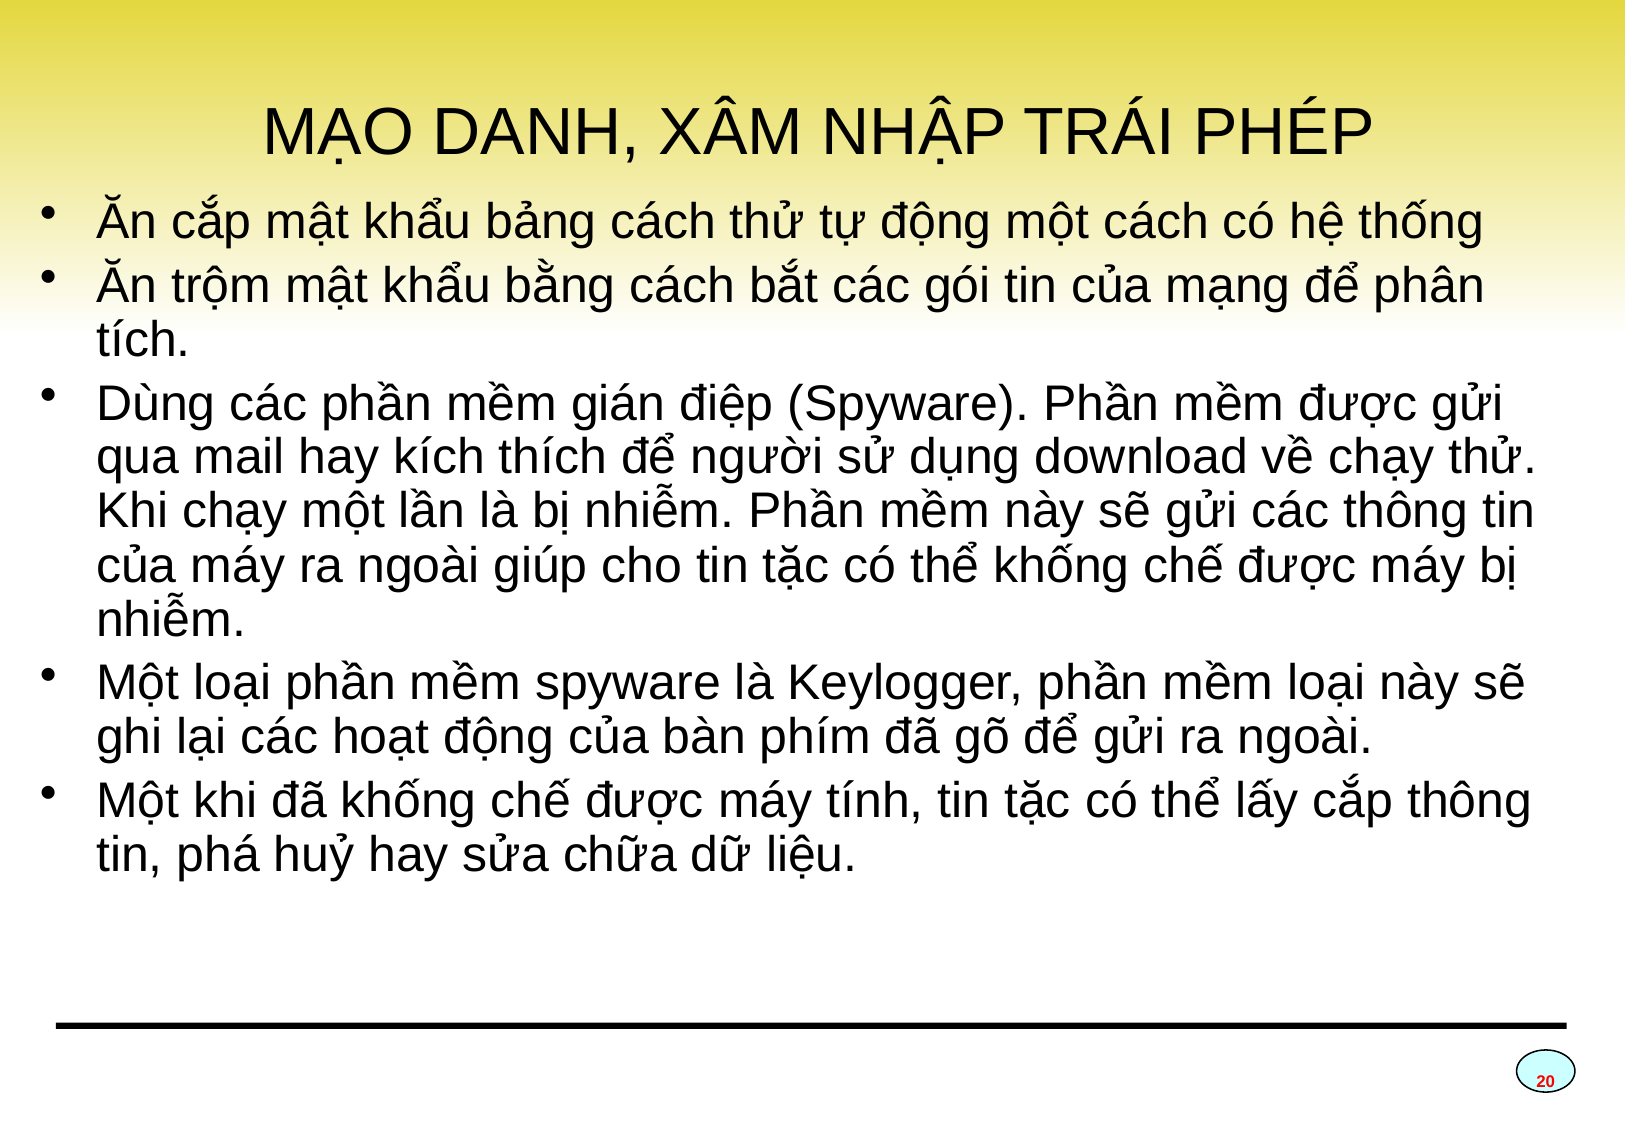

# MẠO DANH, XÂM NHẬP TRÁI PHÉP
Ăn cắp mật khẩu bảng cách thử tự động một cách có hệ thống
Ăn trộm mật khẩu bằng cách bắt các gói tin của mạng để phân tích.
Dùng các phần mềm gián điệp (Spyware). Phần mềm được gửi qua mail hay kích thích để người sử dụng download về chạy thử. Khi chạy một lần là bị nhiễm. Phần mềm này sẽ gửi các thông tin của máy ra ngoài giúp cho tin tặc có thể khống chế được máy bị nhiễm.
Một loại phần mềm spyware là Keylogger, phần mềm loại này sẽ ghi lại các hoạt động của bàn phím đã gõ để gửi ra ngoài.
Một khi đã khống chế được máy tính, tin tặc có thể lấy cắp thông tin, phá huỷ hay sửa chữa dữ liệu.